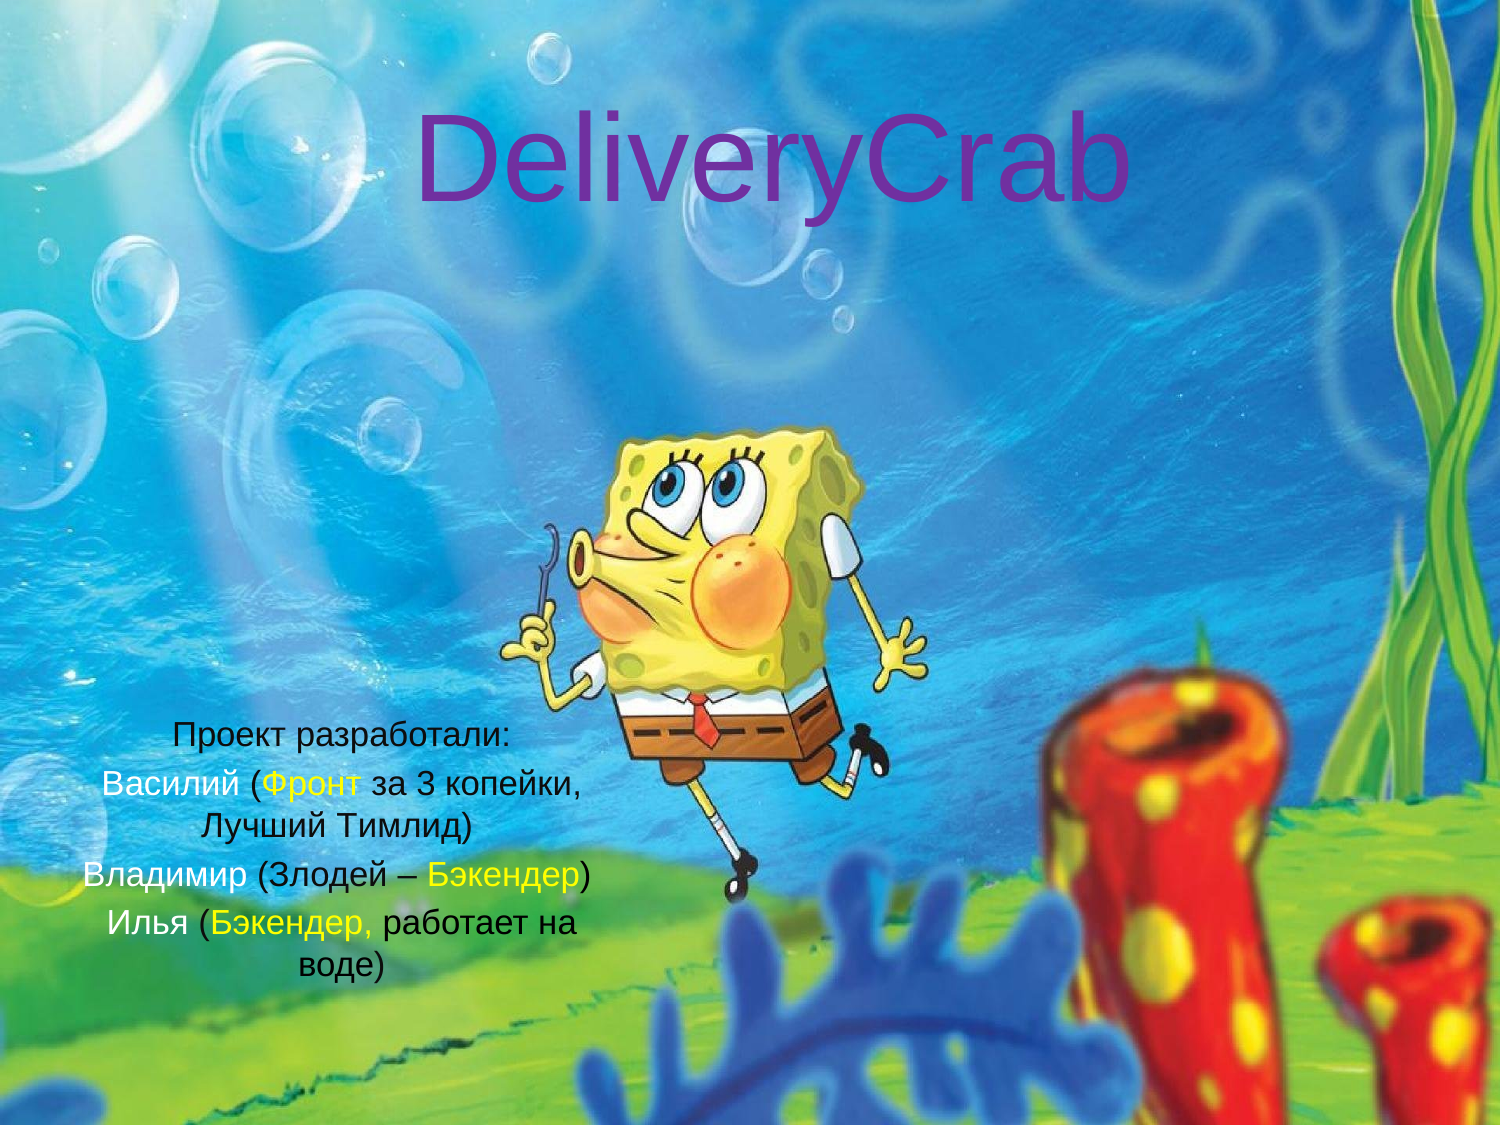

# DeliveryCrab
Проект разработали:
Василий (Фронт за 3 копейки, Лучший Tимлид)
Владимир (Злодей – Бэкендер)
Илья (Бэкендер, работает на воде)